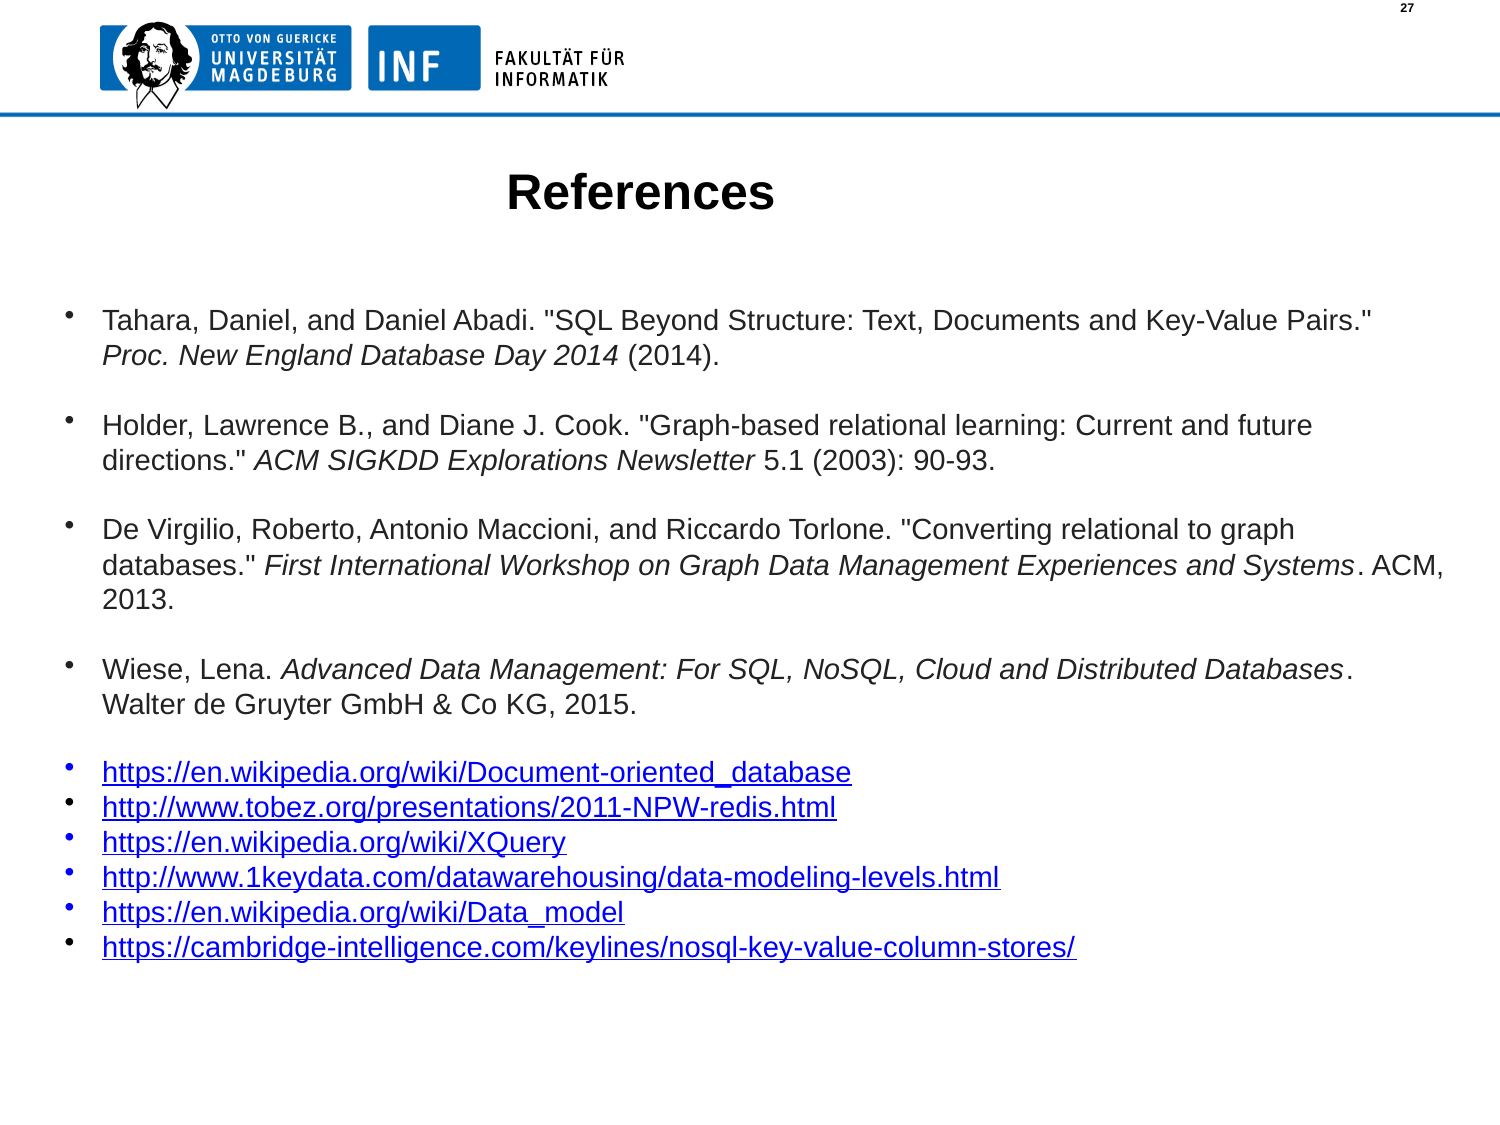

27
References

Tahara, Daniel, and Daniel Abadi. "SQL Beyond Structure: Text, Documents and Key-Value Pairs." Proc. New England Database Day 2014 (2014).

Holder, Lawrence B., and Diane J. Cook. "Graph-based relational learning: Current and future directions." ACM SIGKDD Explorations Newsletter 5.1 (2003): 90-93.

De Virgilio, Roberto, Antonio Maccioni, and Riccardo Torlone. "Converting relational to graph databases." First International Workshop on Graph Data Management Experiences and Systems. ACM, 2013.

Wiese, Lena. Advanced Data Management: For SQL, NoSQL, Cloud and Distributed Databases. Walter de Gruyter GmbH & Co KG, 2015.

https://en.wikipedia.org/wiki/Document-oriented_database
http://www.tobez.org/presentations/2011-NPW-redis.html
https://en.wikipedia.org/wiki/XQuery
http://www.1keydata.com/datawarehousing/data-modeling-levels.html
https://en.wikipedia.org/wiki/Data_model
https://cambridge-intelligence.com/keylines/nosql-key-value-column-stores/